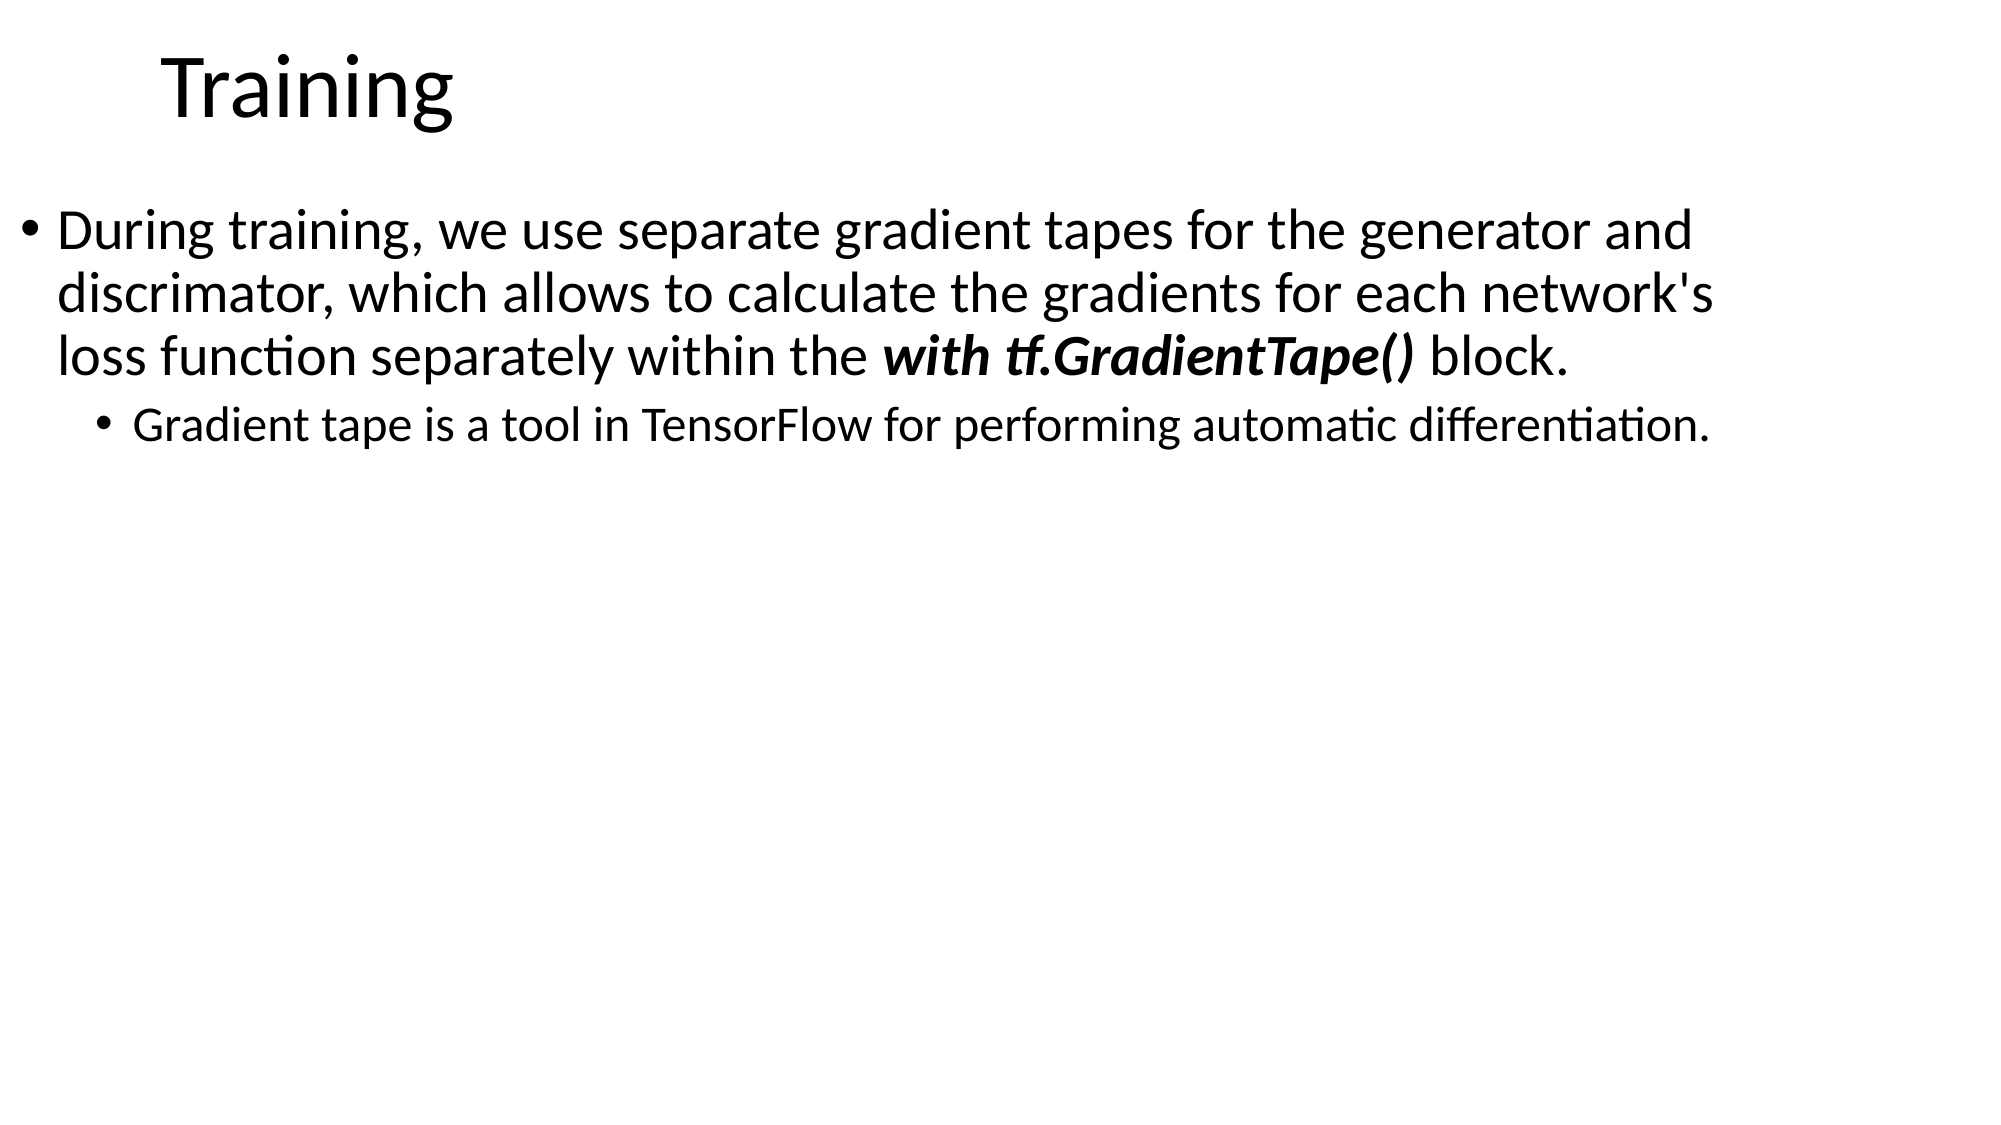

# Training
During training, we use separate gradient tapes for the generator and discrimator, which allows to calculate the gradients for each network's loss function separately within the with tf.GradientTape() block.
Gradient tape is a tool in TensorFlow for performing automatic differentiation.